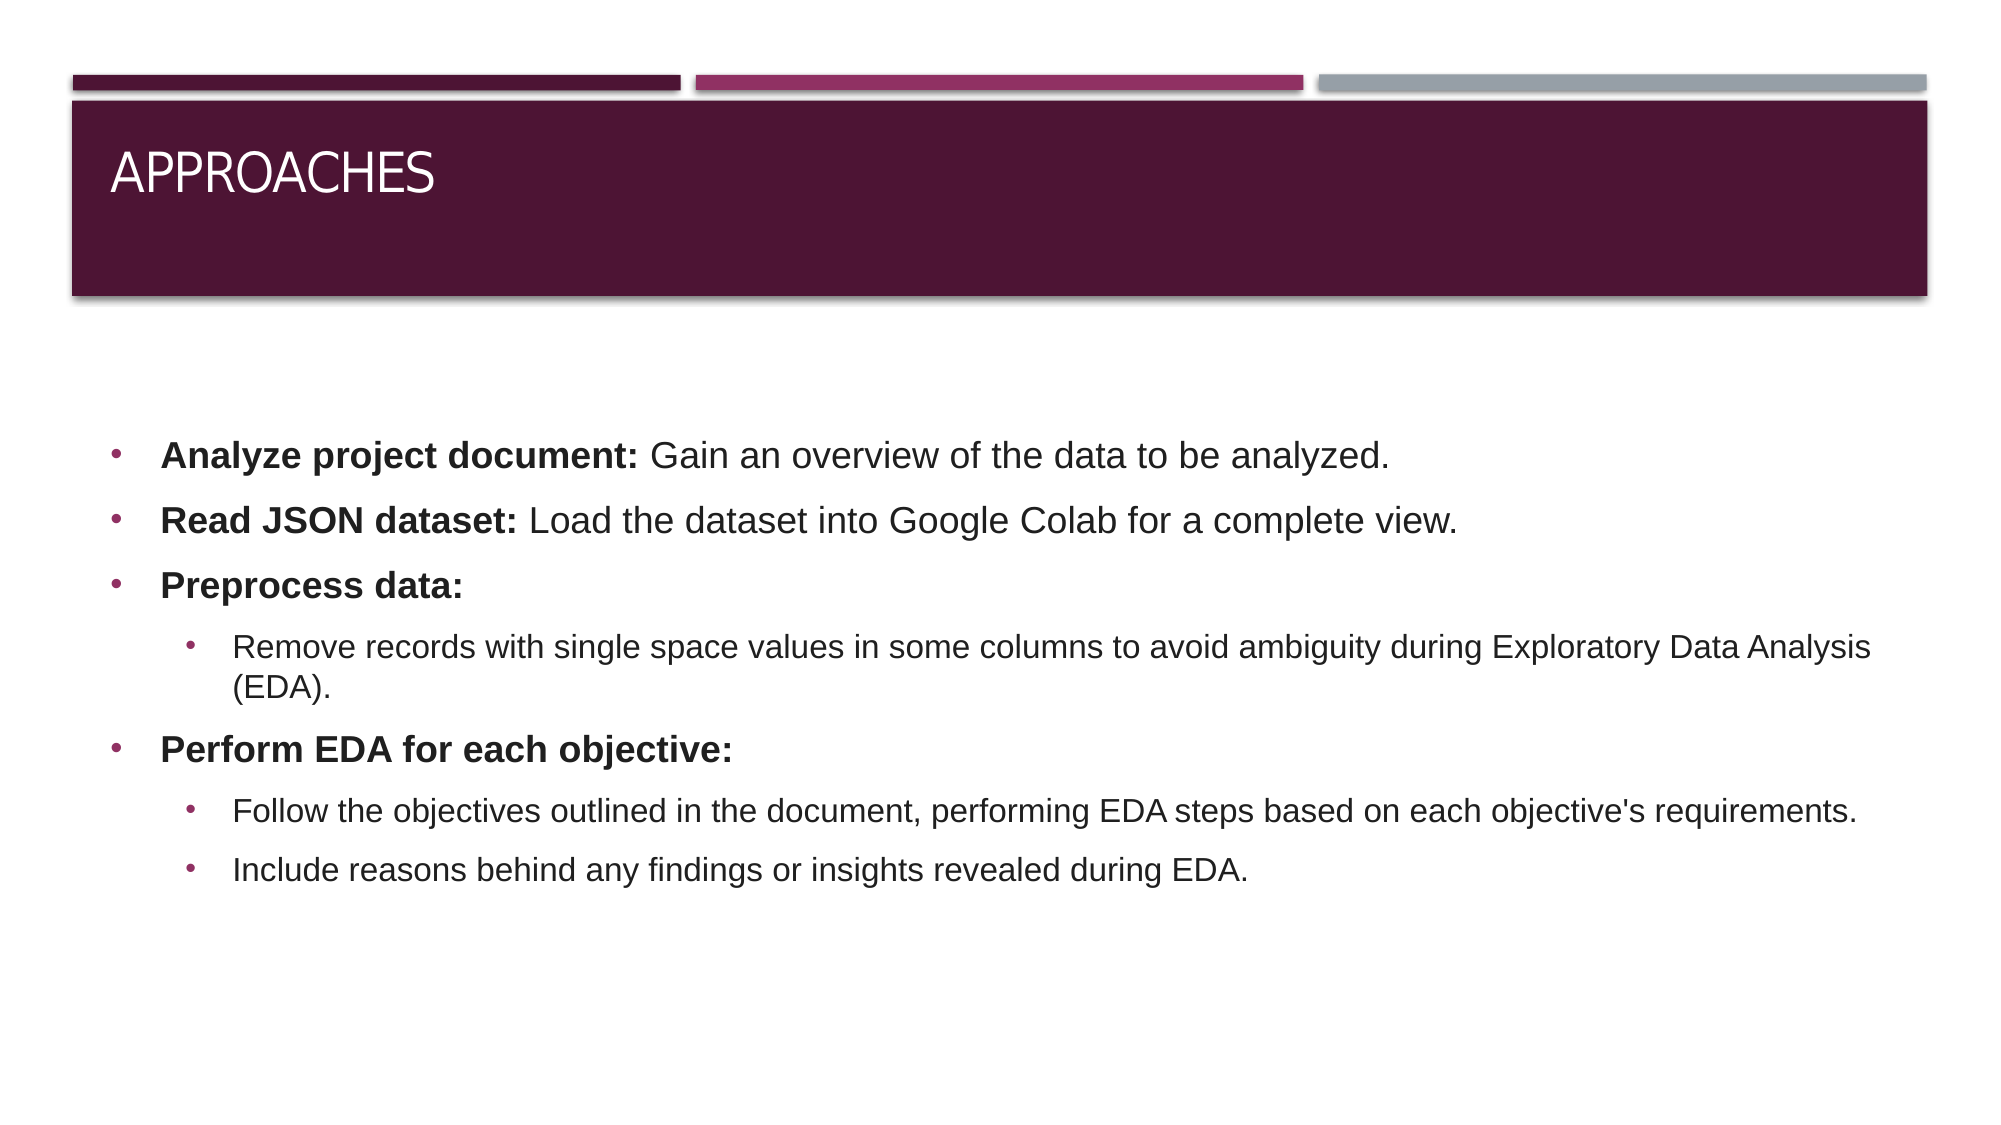

# Approaches
Analyze project document: Gain an overview of the data to be analyzed.
Read JSON dataset: Load the dataset into Google Colab for a complete view.
Preprocess data:
Remove records with single space values in some columns to avoid ambiguity during Exploratory Data Analysis (EDA).
Perform EDA for each objective:
Follow the objectives outlined in the document, performing EDA steps based on each objective's requirements.
Include reasons behind any findings or insights revealed during EDA.